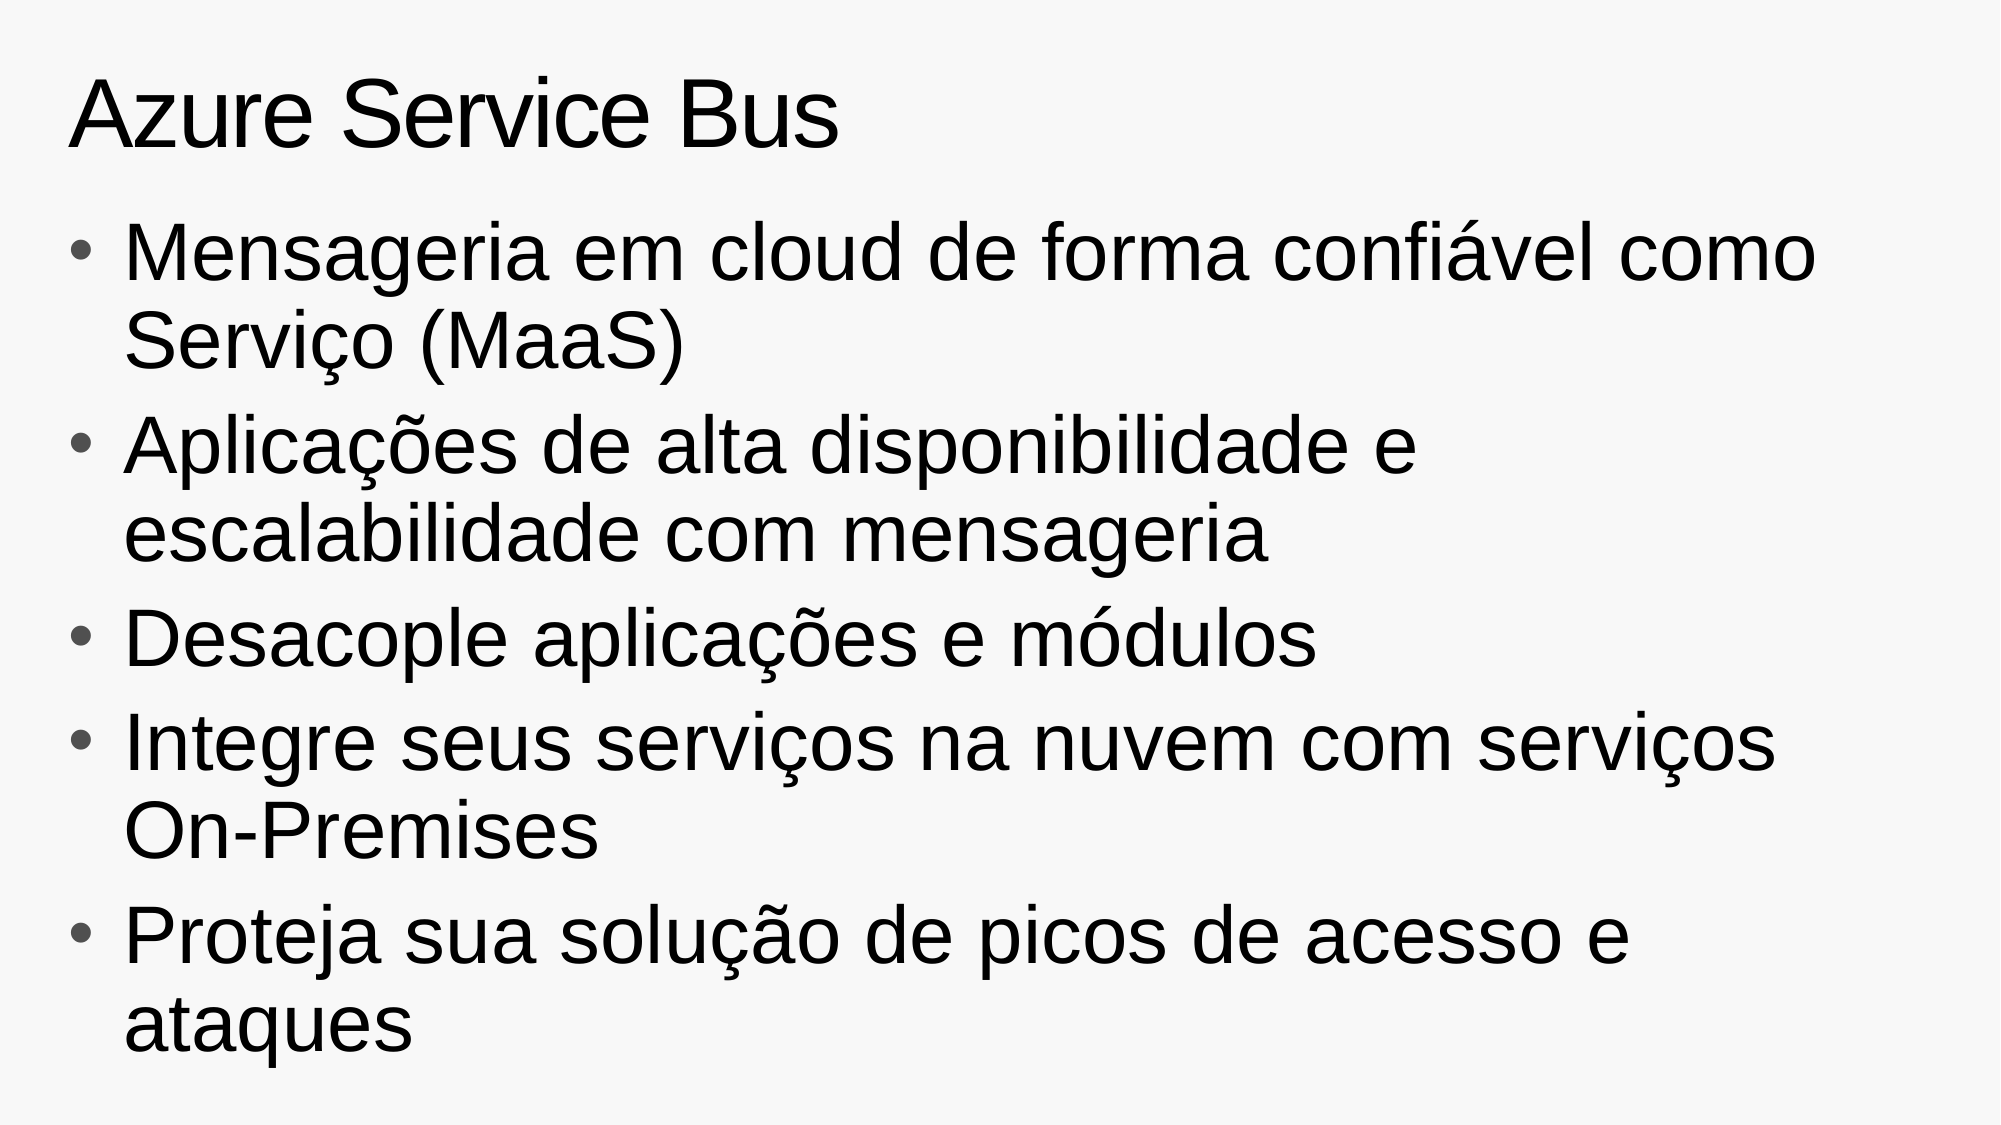

# Azure Service Bus
Mensageria em cloud de forma confiável como Serviço (MaaS)
Aplicações de alta disponibilidade e escalabilidade com mensageria
Desacople aplicações e módulos
Integre seus serviços na nuvem com serviços On-Premises
Proteja sua solução de picos de acesso e ataques